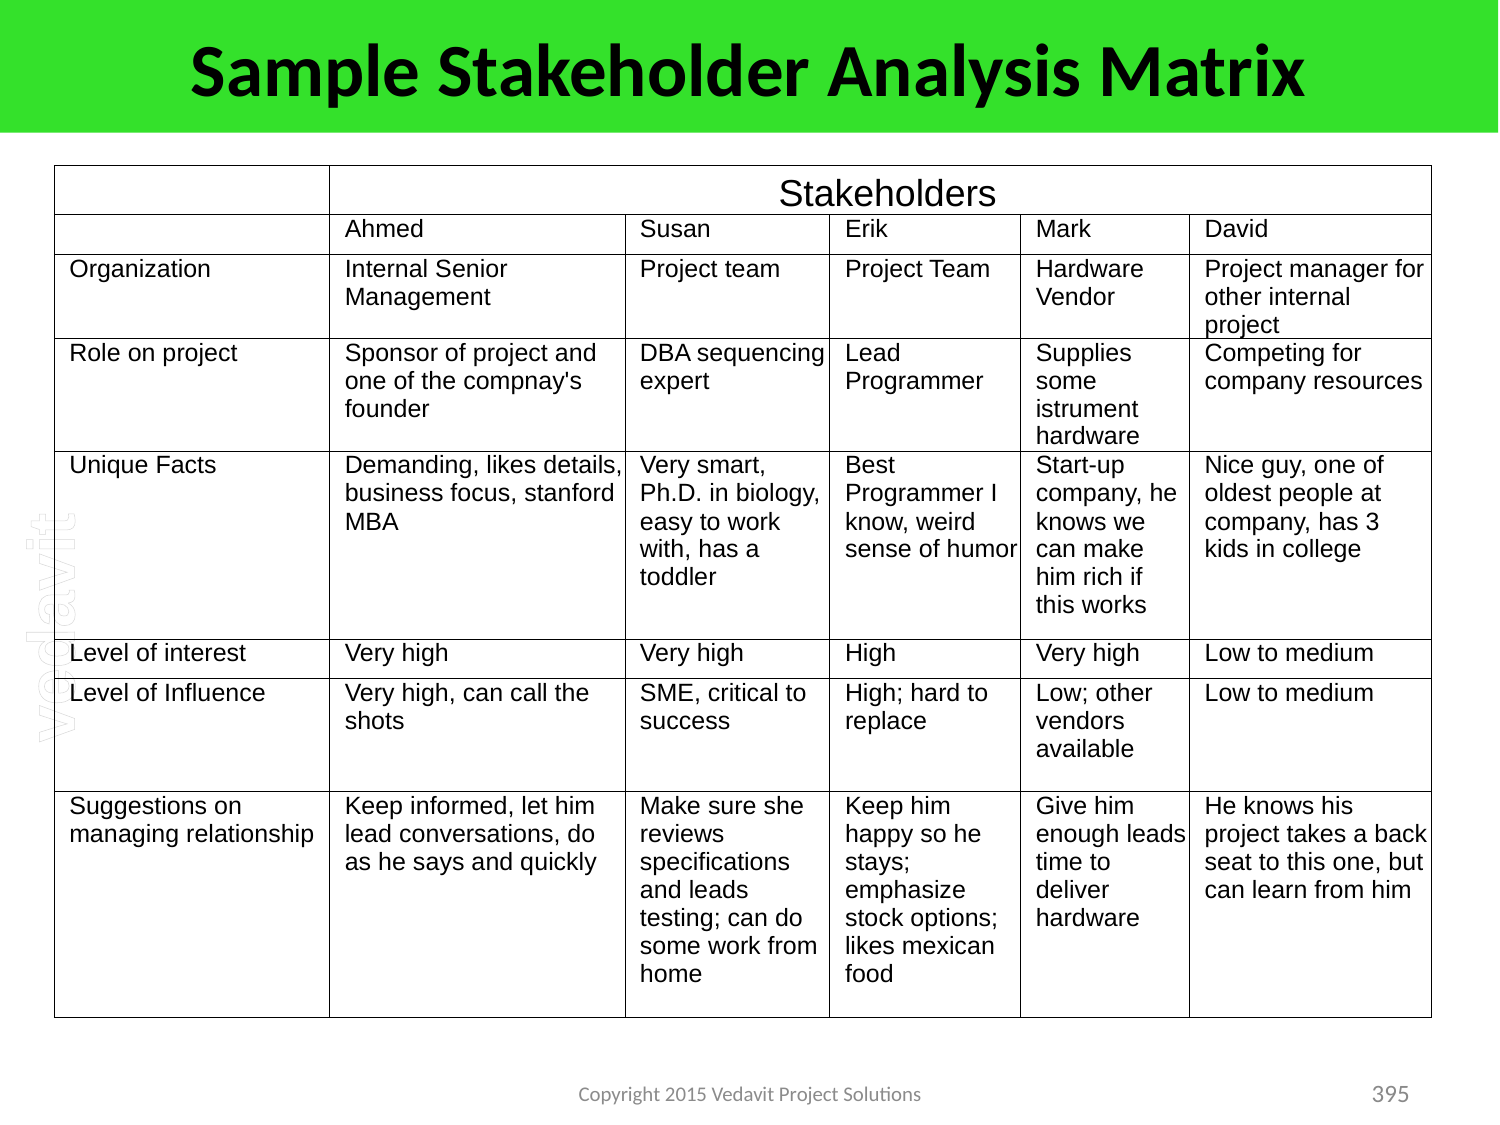

# Sample Stakeholder Analysis Matrix
|  | Stakeholders |  |  |  |  |
| --- | --- | --- | --- | --- | --- |
|  | Ahmed | Susan | Erik | Mark | David |
| Organization | Internal Senior Management | Project team | Project Team | Hardware Vendor | Project manager for other internal project |
| Role on project | Sponsor of project and one of the compnay's founder | DBA sequencing expert | Lead Programmer | Supplies some istrument hardware | Competing for company resources |
| Unique Facts | Demanding, likes details, business focus, stanford MBA | Very smart, Ph.D. in biology, easy to work with, has a toddler | Best Programmer I know, weird sense of humor | Start-up company, he knows we can make him rich if this works | Nice guy, one of oldest people at company, has 3 kids in college |
| Level of interest | Very high | Very high | High | Very high | Low to medium |
| Level of Influence | Very high, can call the shots | SME, critical to success | High; hard to replace | Low; other vendors available | Low to medium |
| Suggestions on managing relationship | Keep informed, let him lead conversations, do as he says and quickly | Make sure she reviews specifications and leads testing; can do some work from home | Keep him happy so he stays; emphasize stock options; likes mexican food | Give him enough leads time to deliver hardware | He knows his project takes a back seat to this one, but can learn from him |
Copyright 2015 Vedavit Project Solutions
395